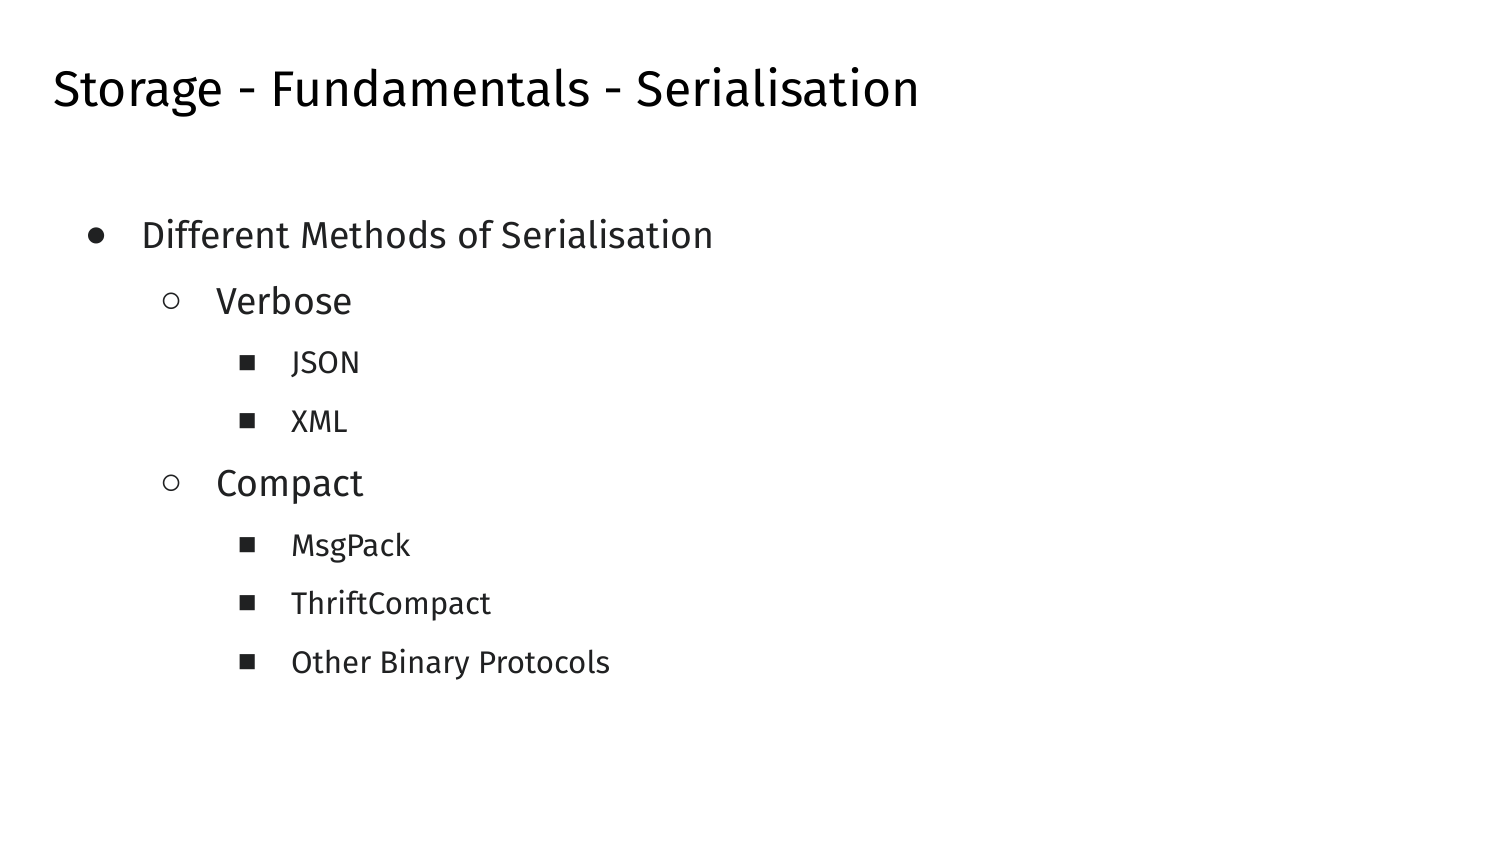

# Storage - Fundamentals - Serialisation
Different Methods of Serialisation
Verbose
JSON
XML
Compact
MsgPack
ThriftCompact
Other Binary Protocols